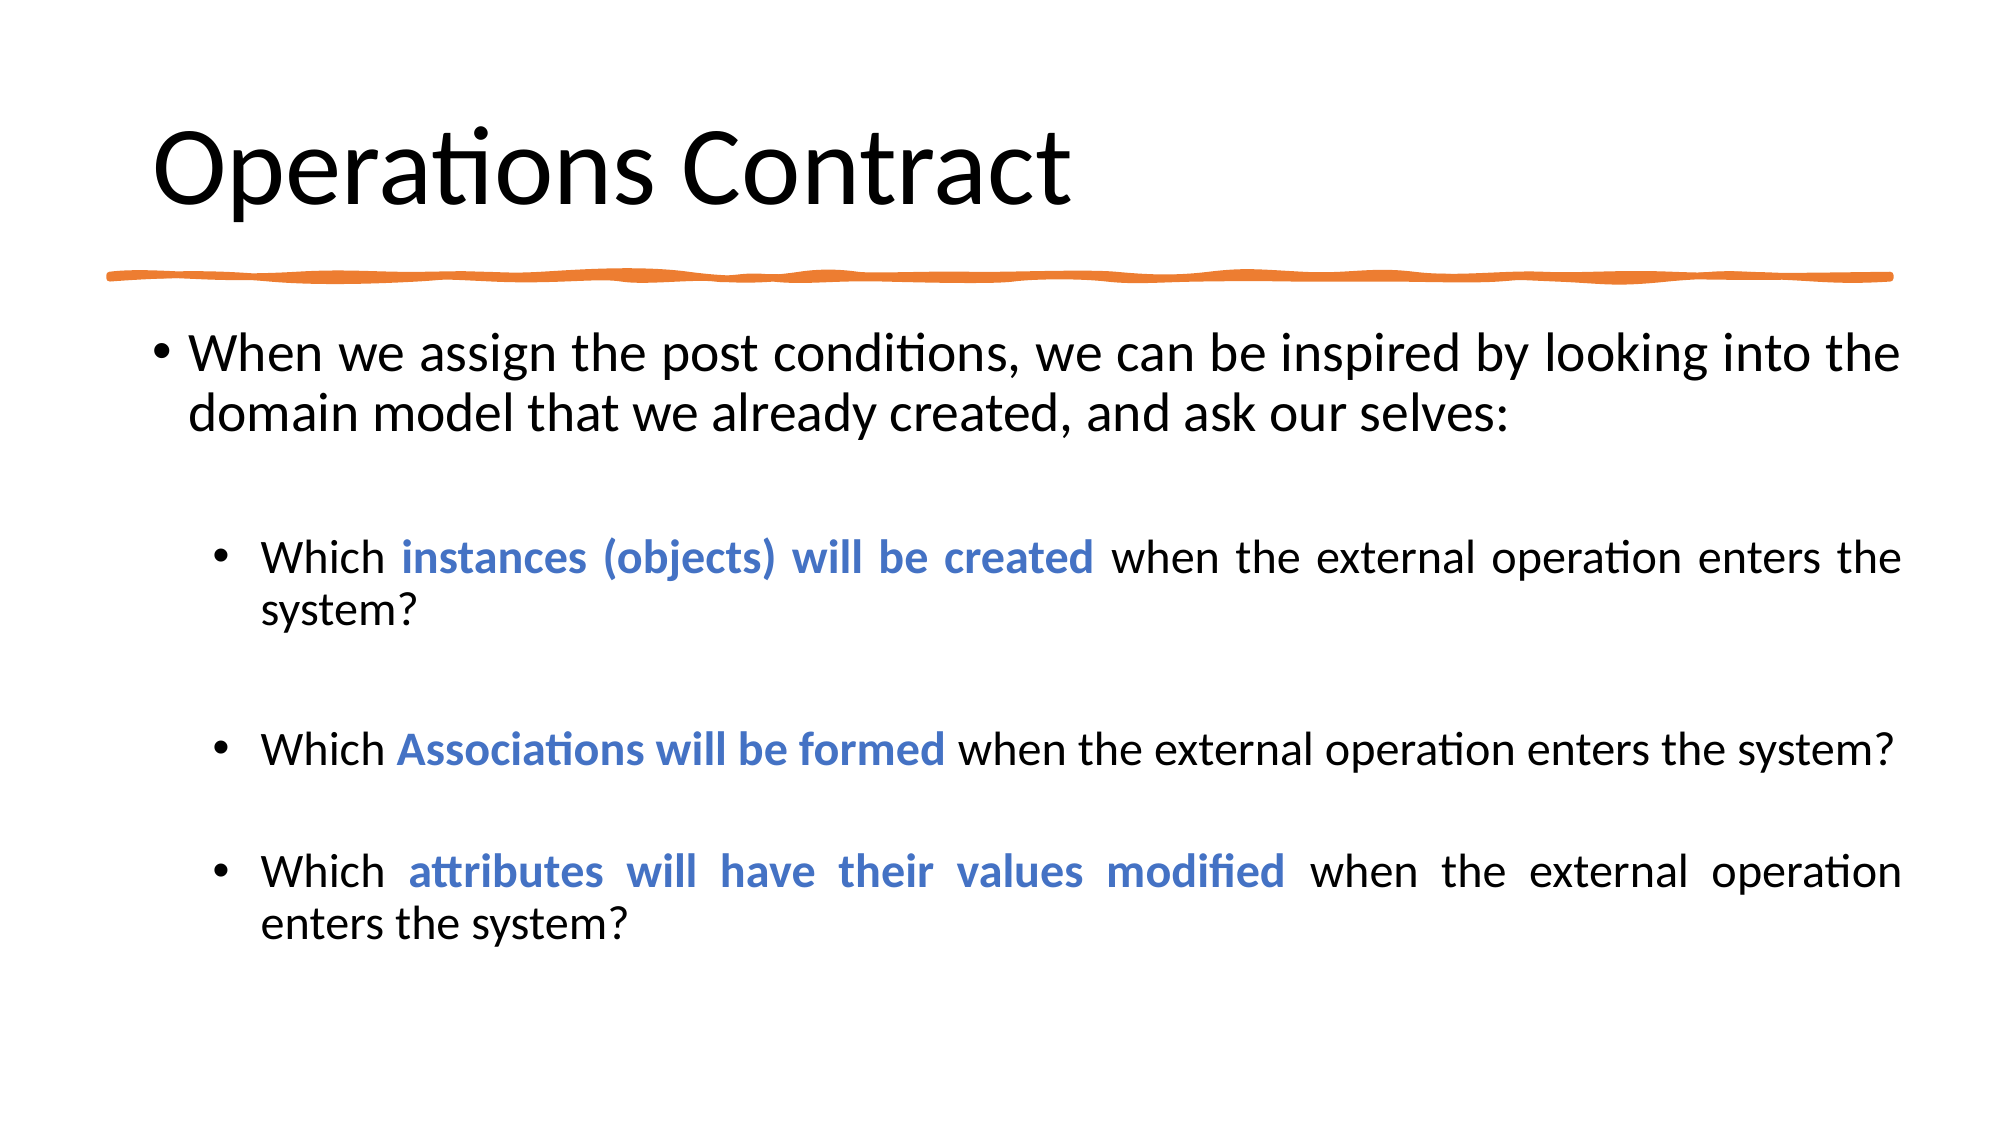

# Operations Contract

When we assign the post conditions, we can be inspired by looking into the domain model that we already created, and ask our selves:

Which instances (objects) will be created when the external operation enters the system?

Which Associations will be formed when the external operation enters the system?

Which attributes will have their values modified when the external operation enters the system?